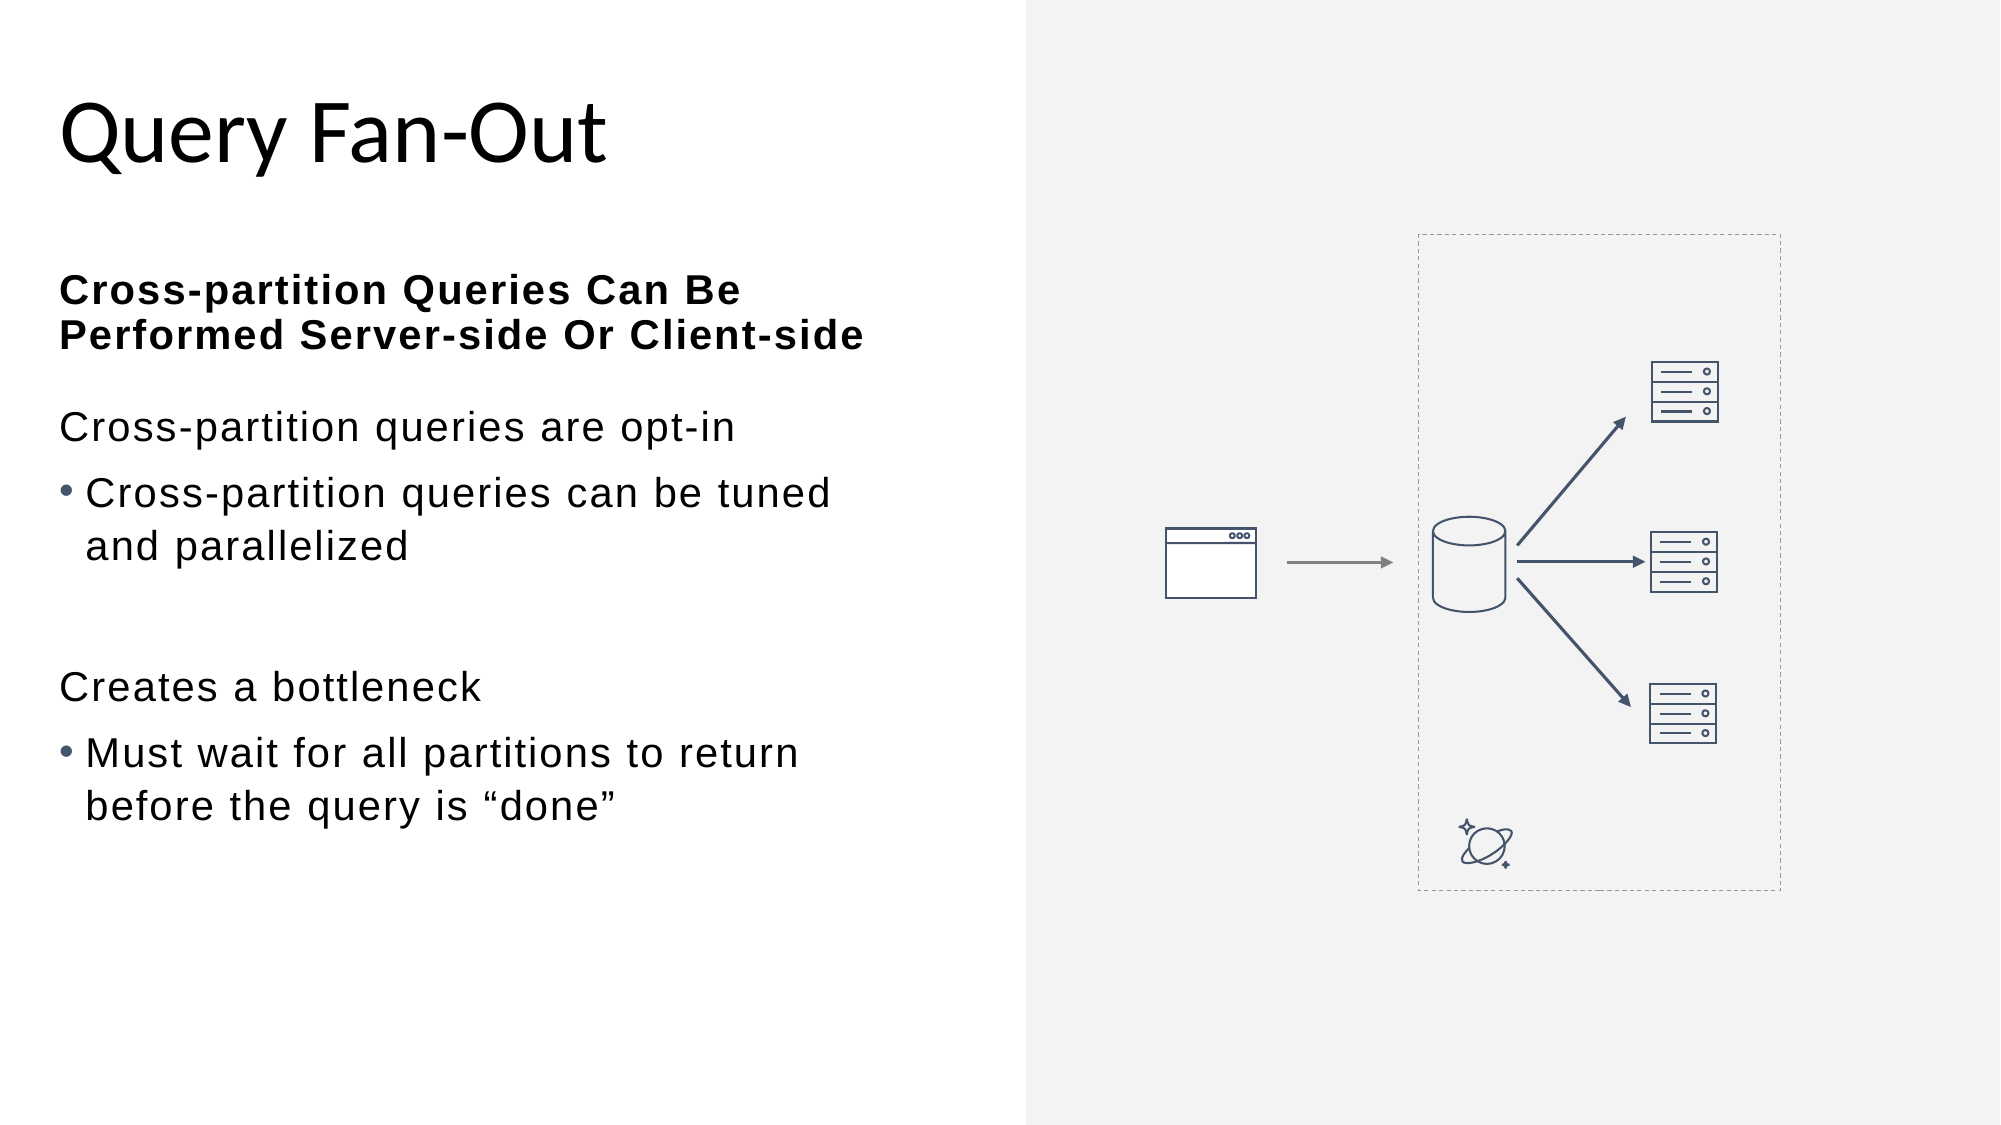

# Query Fan-Out

Cross-partition Queries Can Be Performed Server-side Or Client-side
Cross-partition queries are opt-in
Cross-partition queries can be tuned and parallelized

Creates a bottleneck
Must wait for all partitions to return before the query is “done”